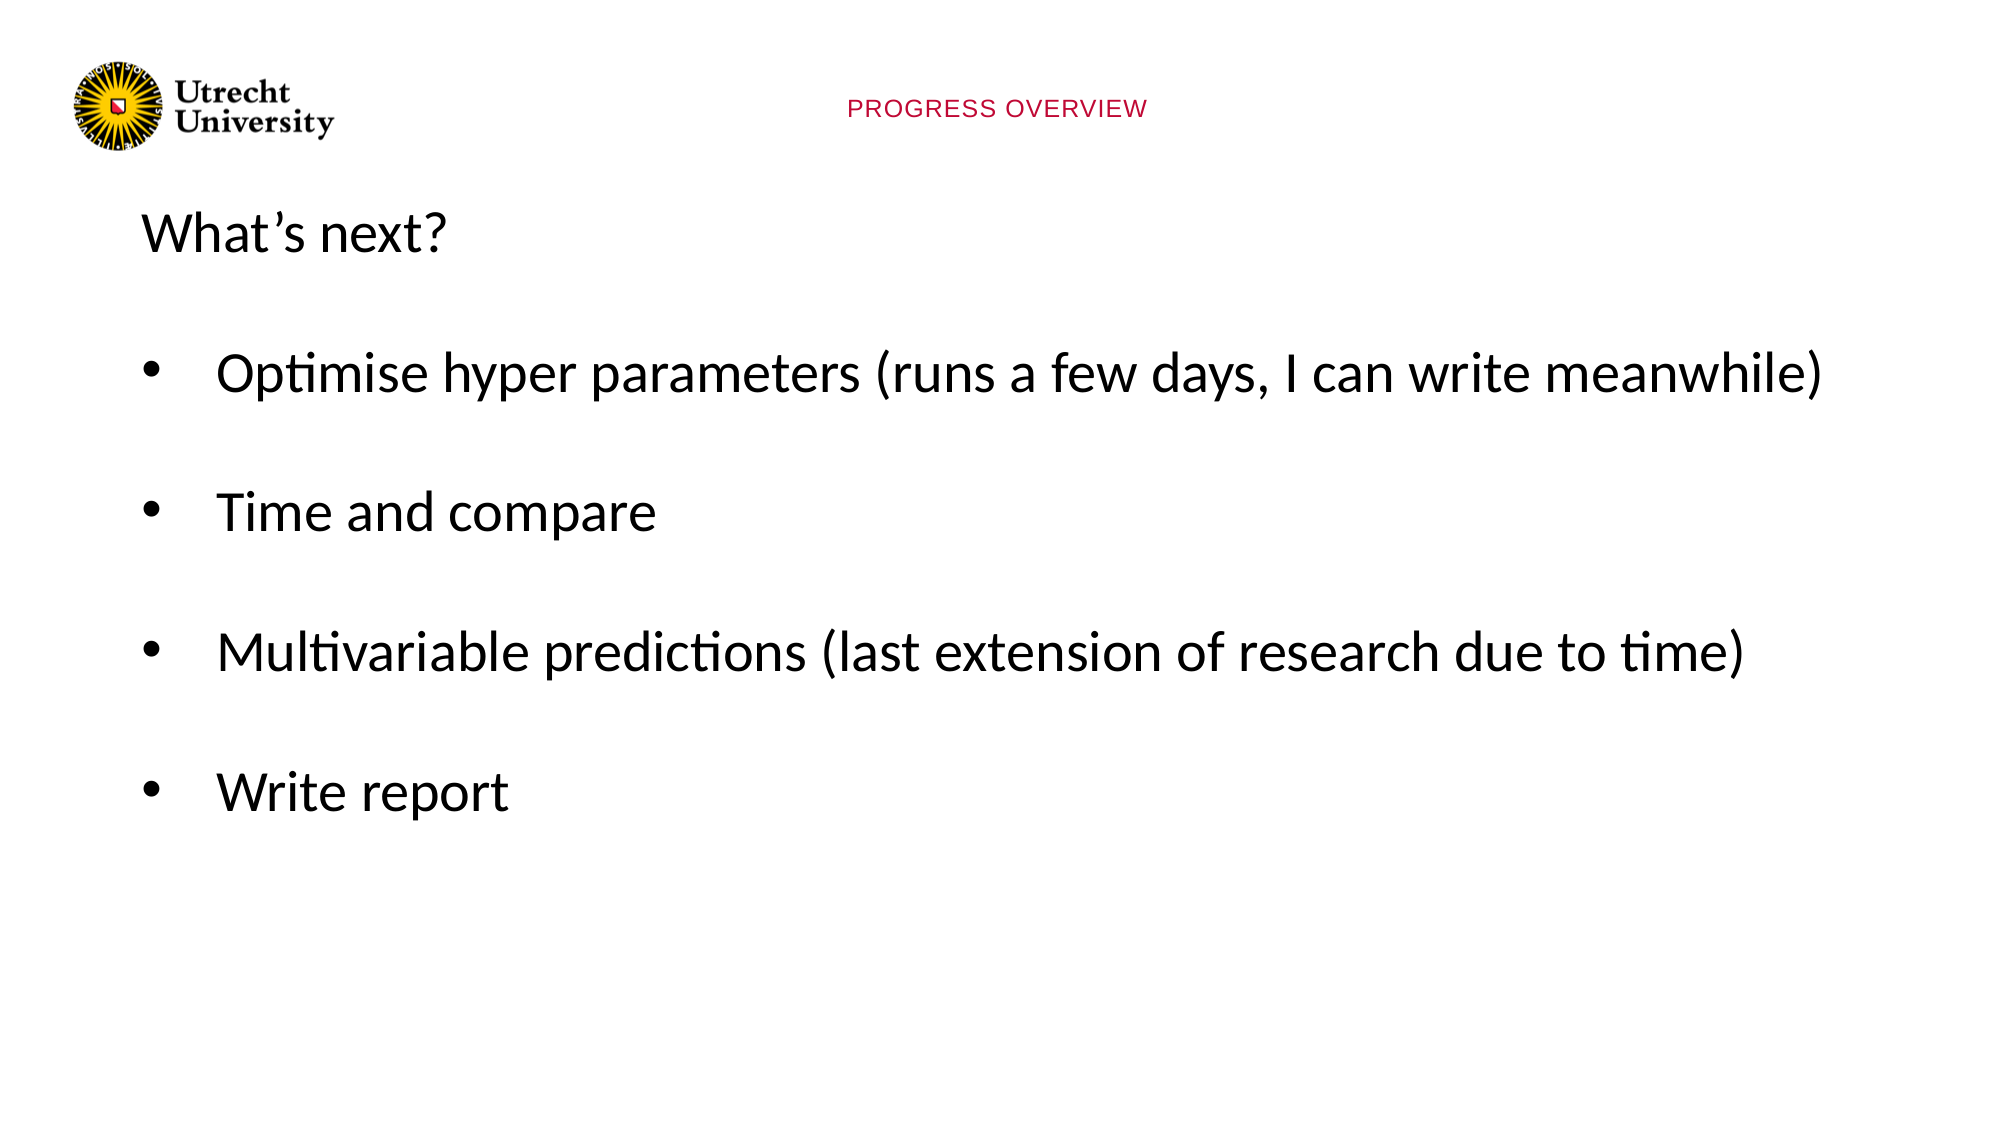

Progress Overview

What’s next?
Optimise hyper parameters (runs a few days, I can write meanwhile)

Time and compare

Multivariable predictions (last extension of research due to time)

Write report